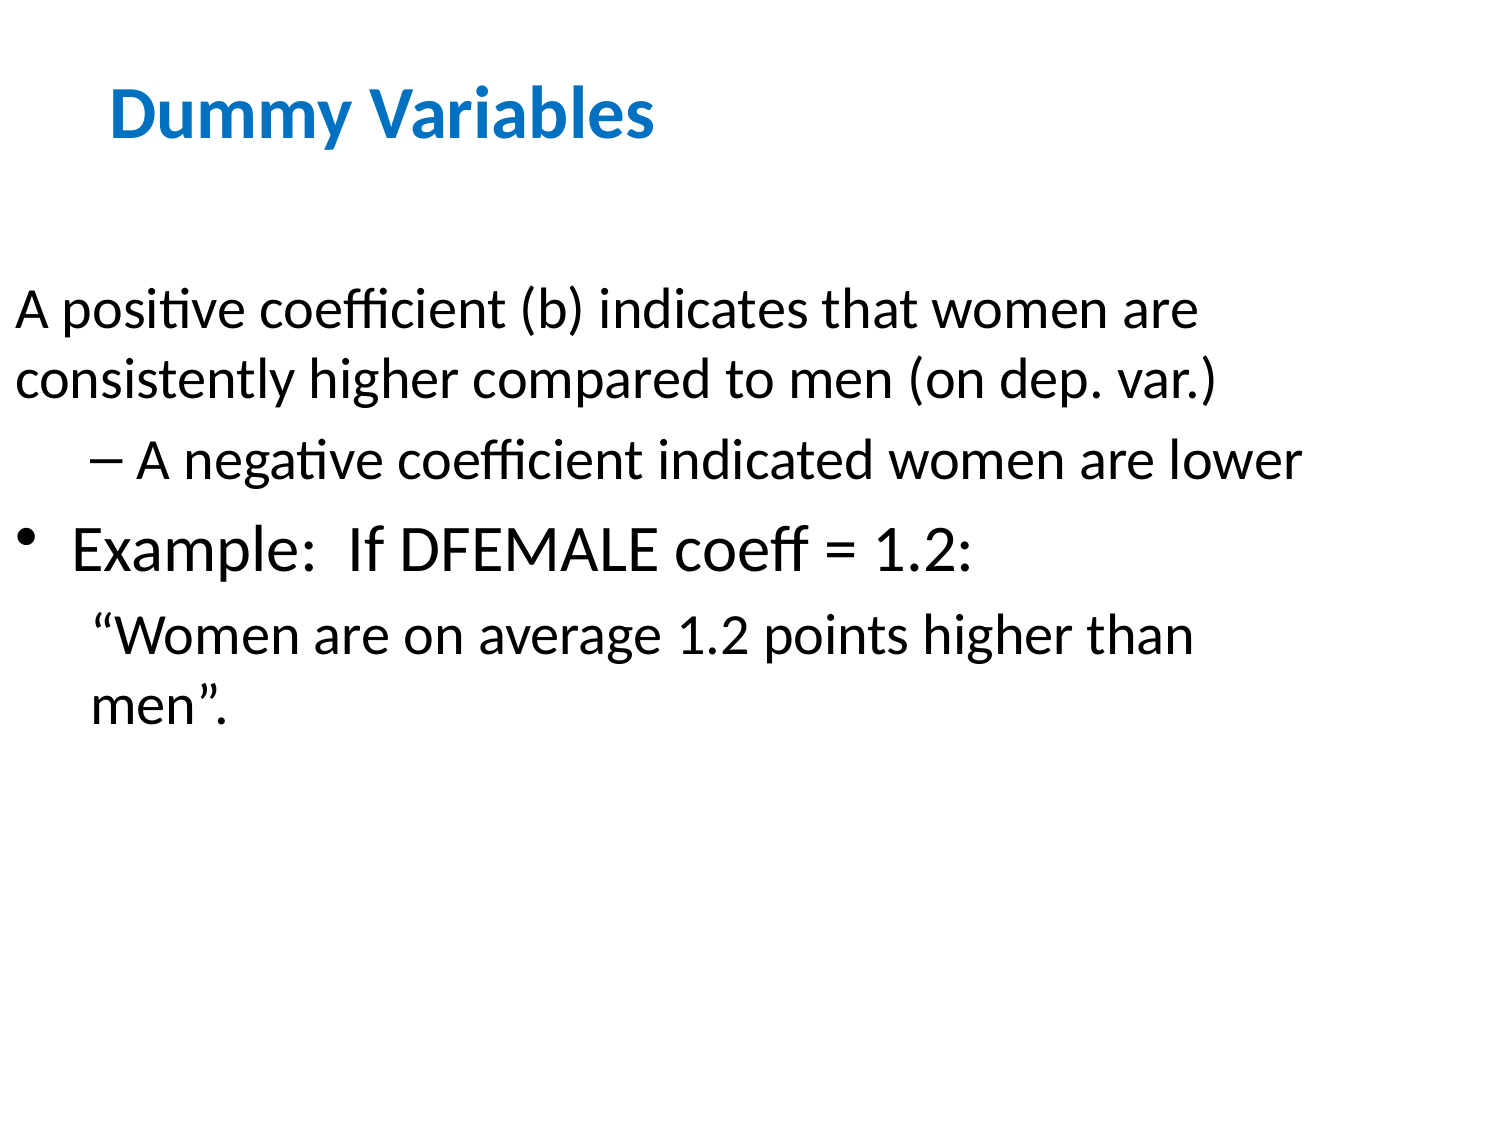

Dummy Variables
A positive coefficient (b) indicates that women are consistently higher compared to men (on dep. var.)
A negative coefficient indicated women are lower
Example:  If DFEMALE coeff = 1.2:
“Women are on average 1.2 points higher than men”.